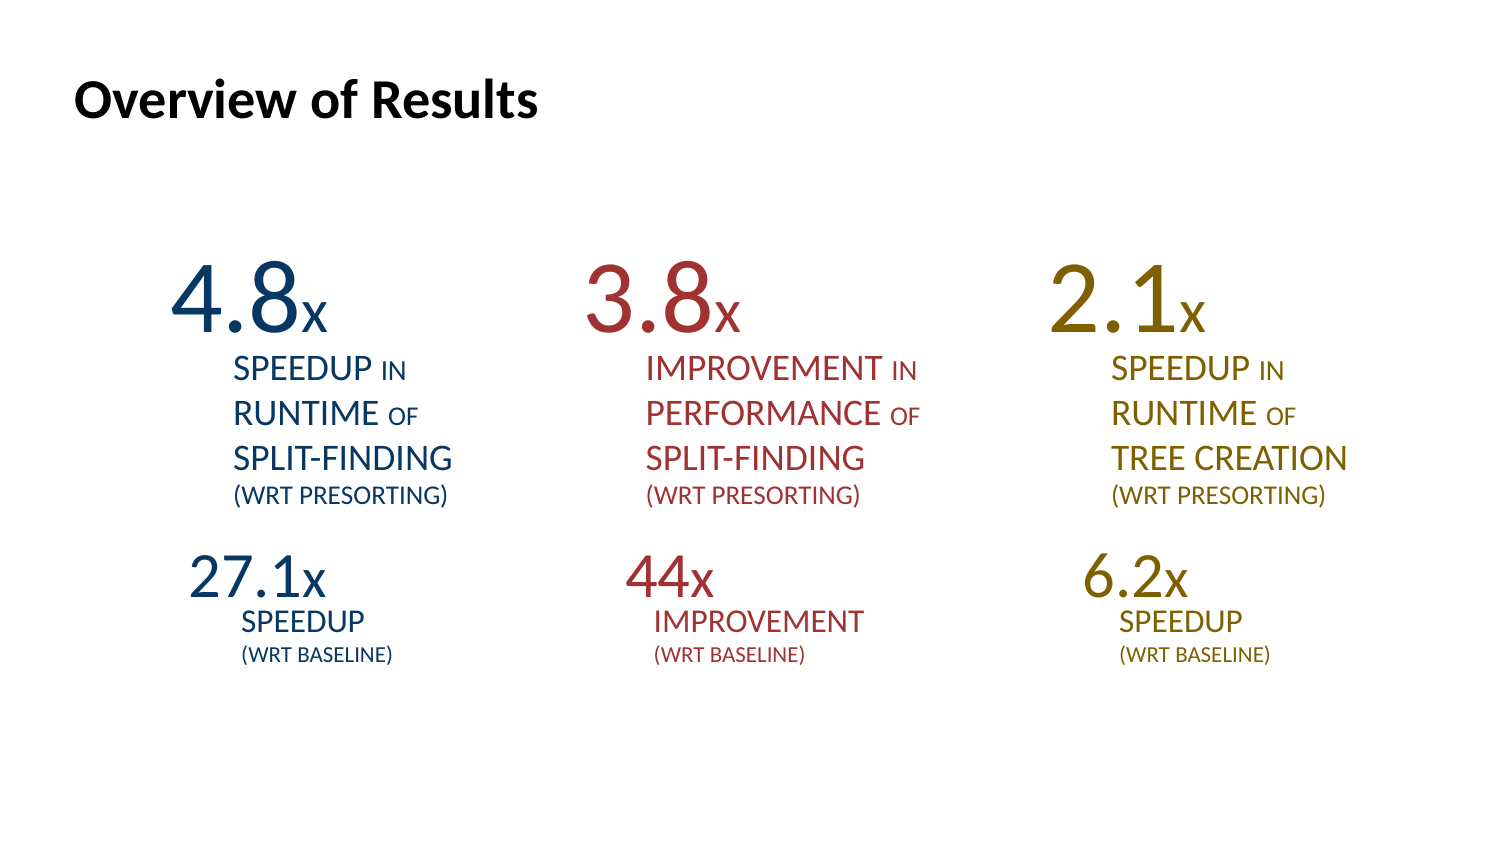

# Overview of Results
4.8x
3.8x
2.1x
SPEEDUP IN
RUNTIME OF
SPLIT-FINDING
(WRT PRESORTING)
IMPROVEMENT IN
PERFORMANCE OF
SPLIT-FINDING
(WRT PRESORTING)
SPEEDUP IN
RUNTIME OF
TREE CREATION
(WRT PRESORTING)
27.1x
44x
6.2x
SPEEDUP
(WRT BASELINE)
IMPROVEMENT
(WRT BASELINE)

SPEEDUP
(WRT BASELINE)